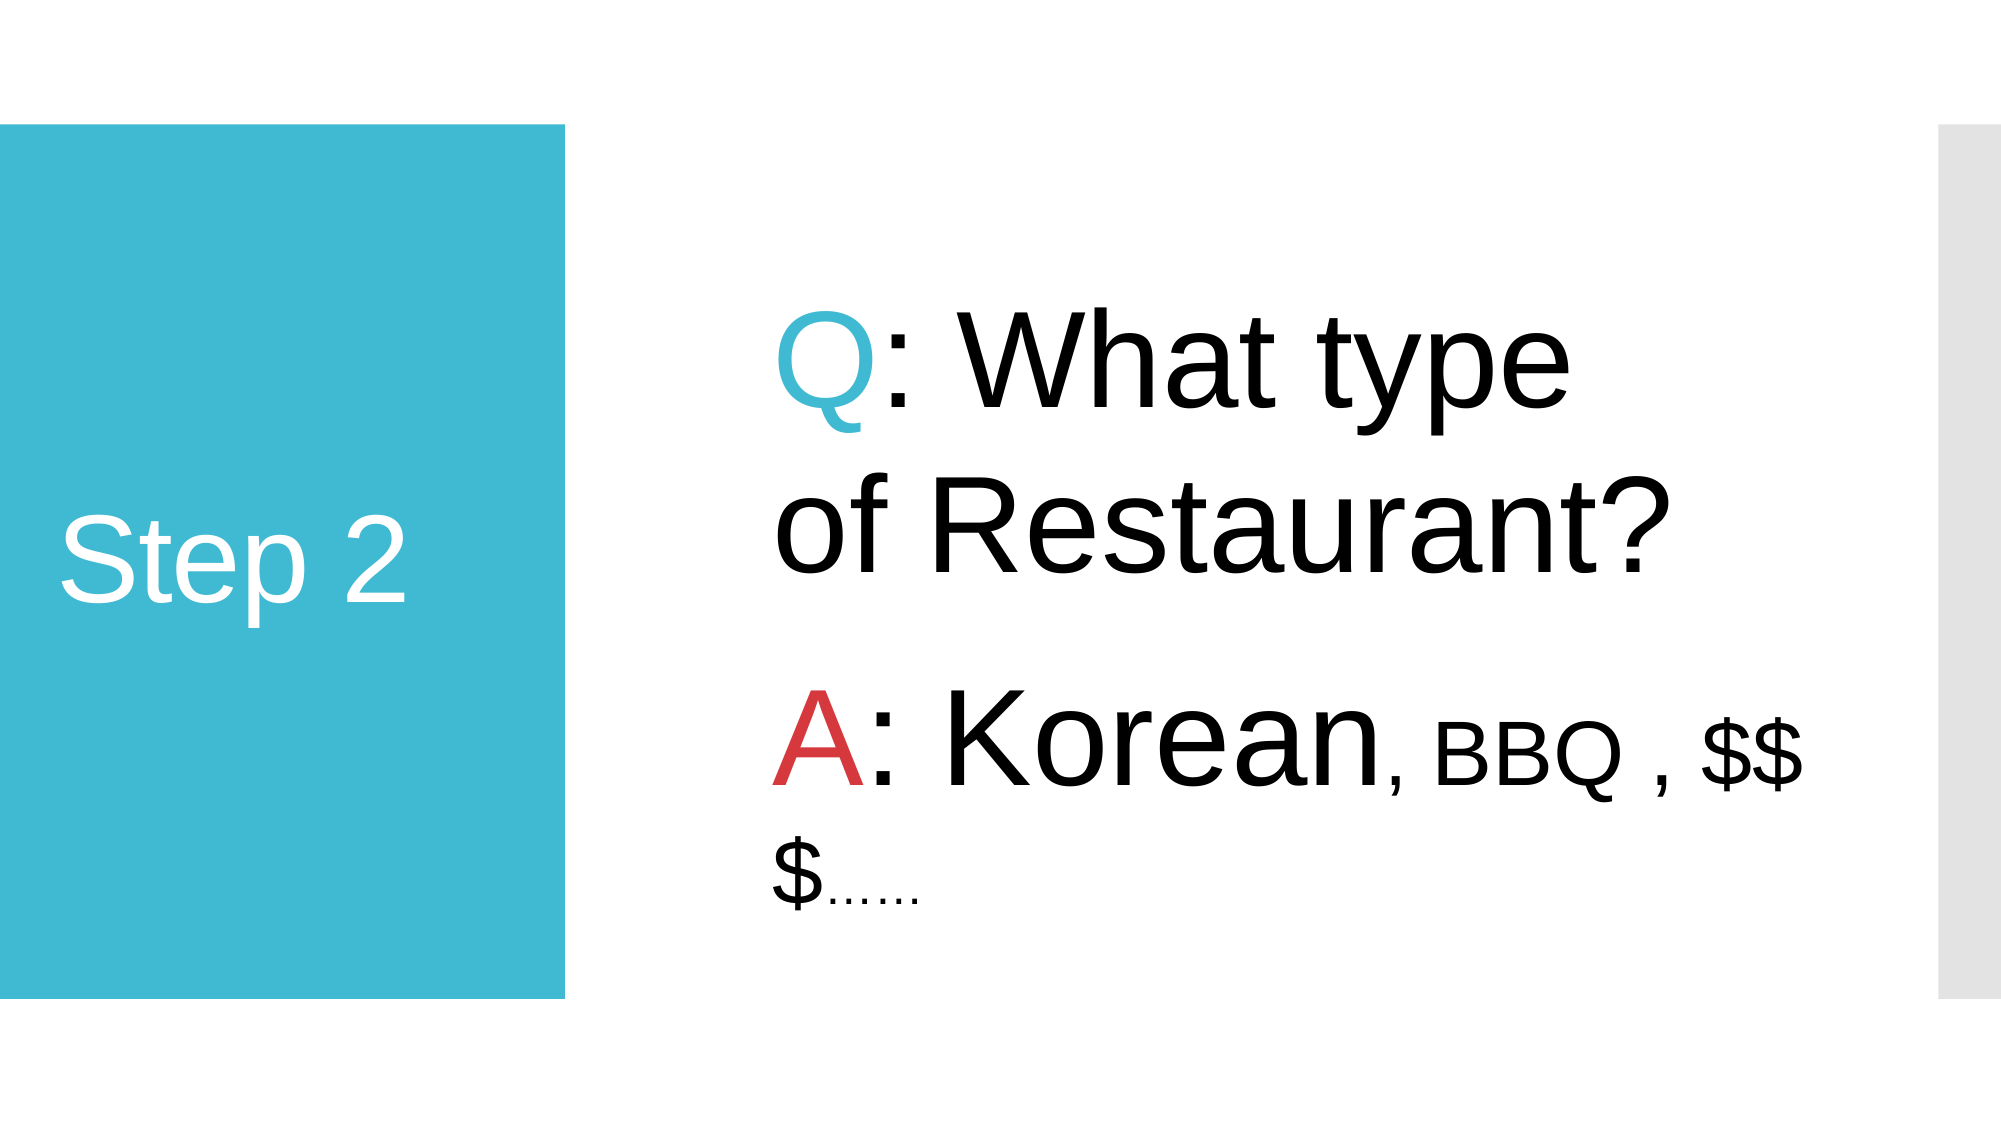

# Step 2
Q: What type of Restaurant?
A: Korean, BBQ , $$$……